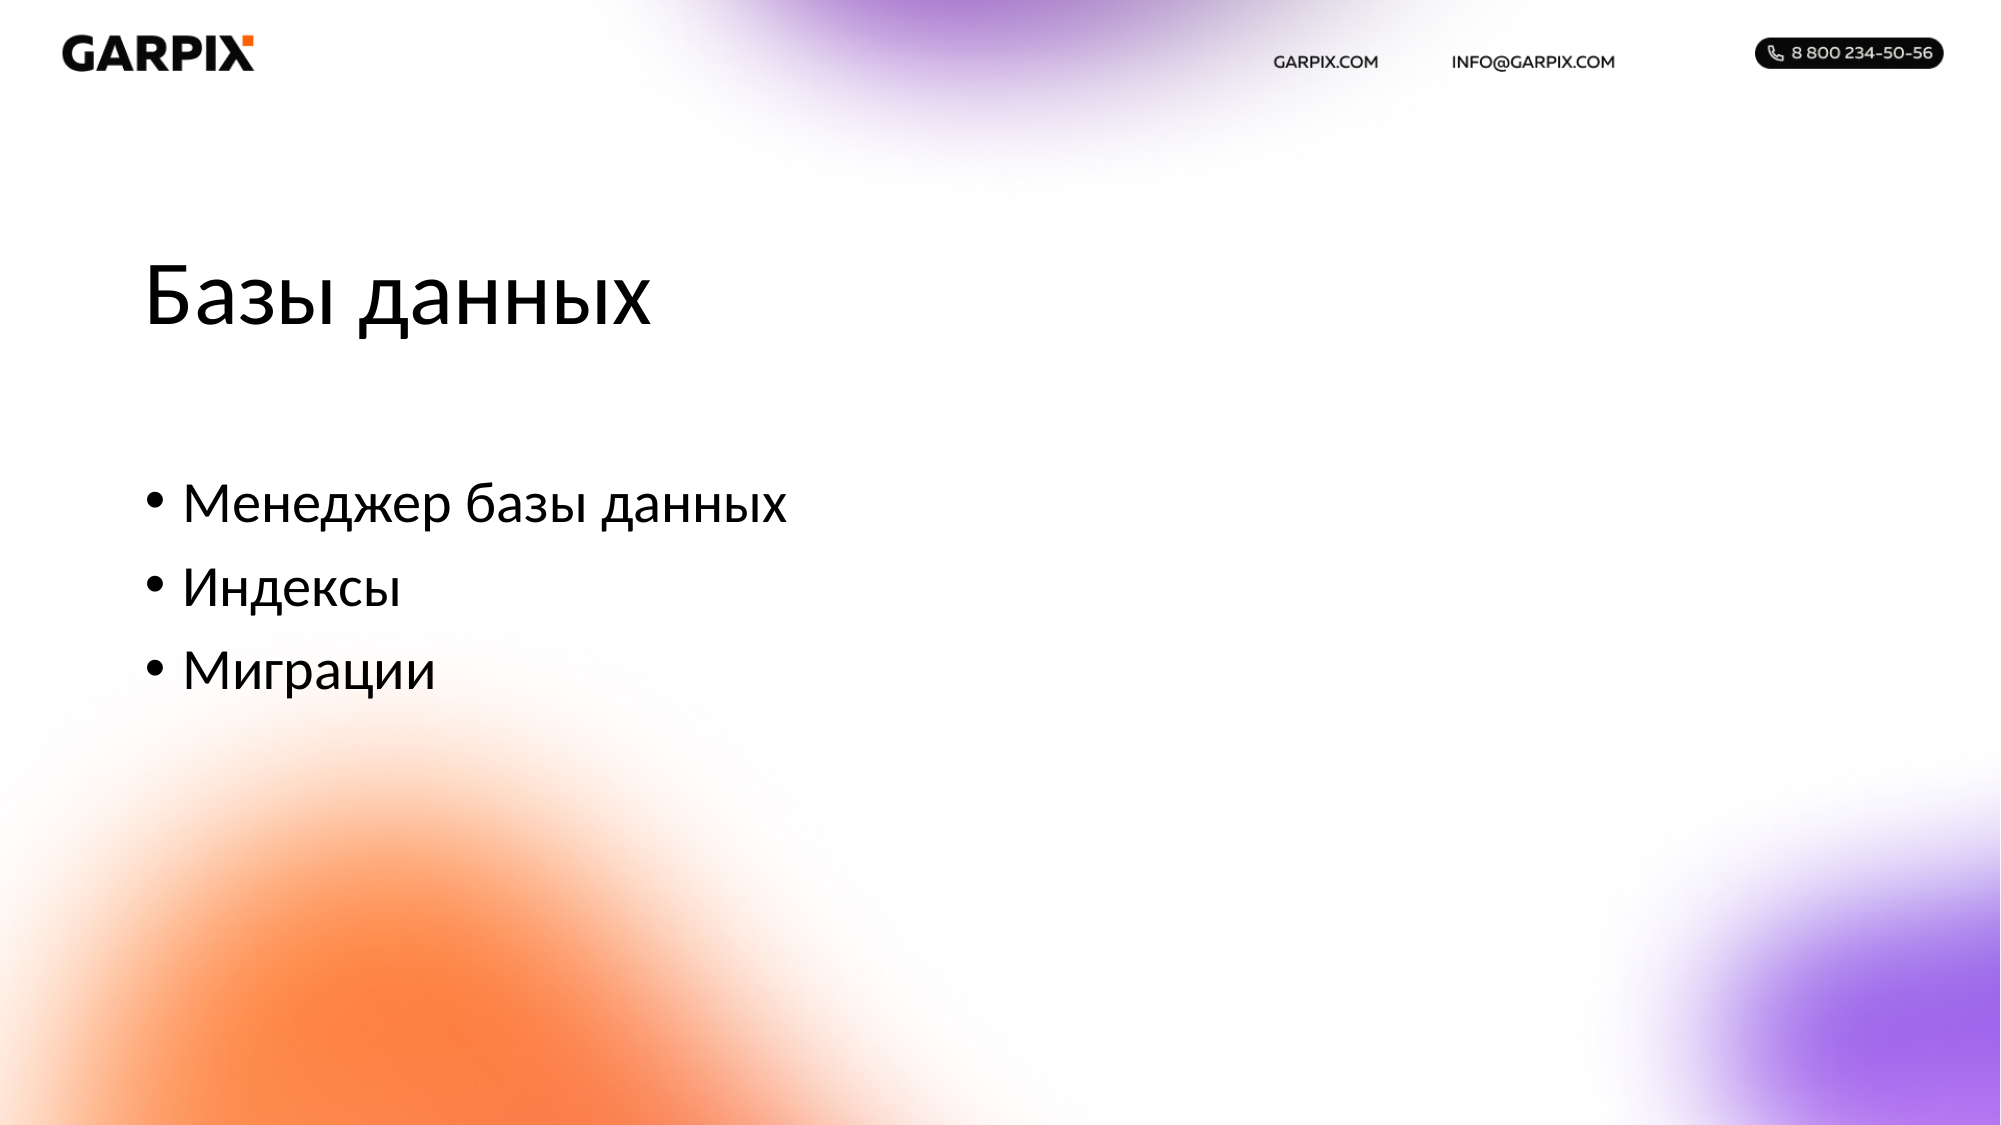

# Базы данных
Менеджер базы данных
Индексы
Миграции